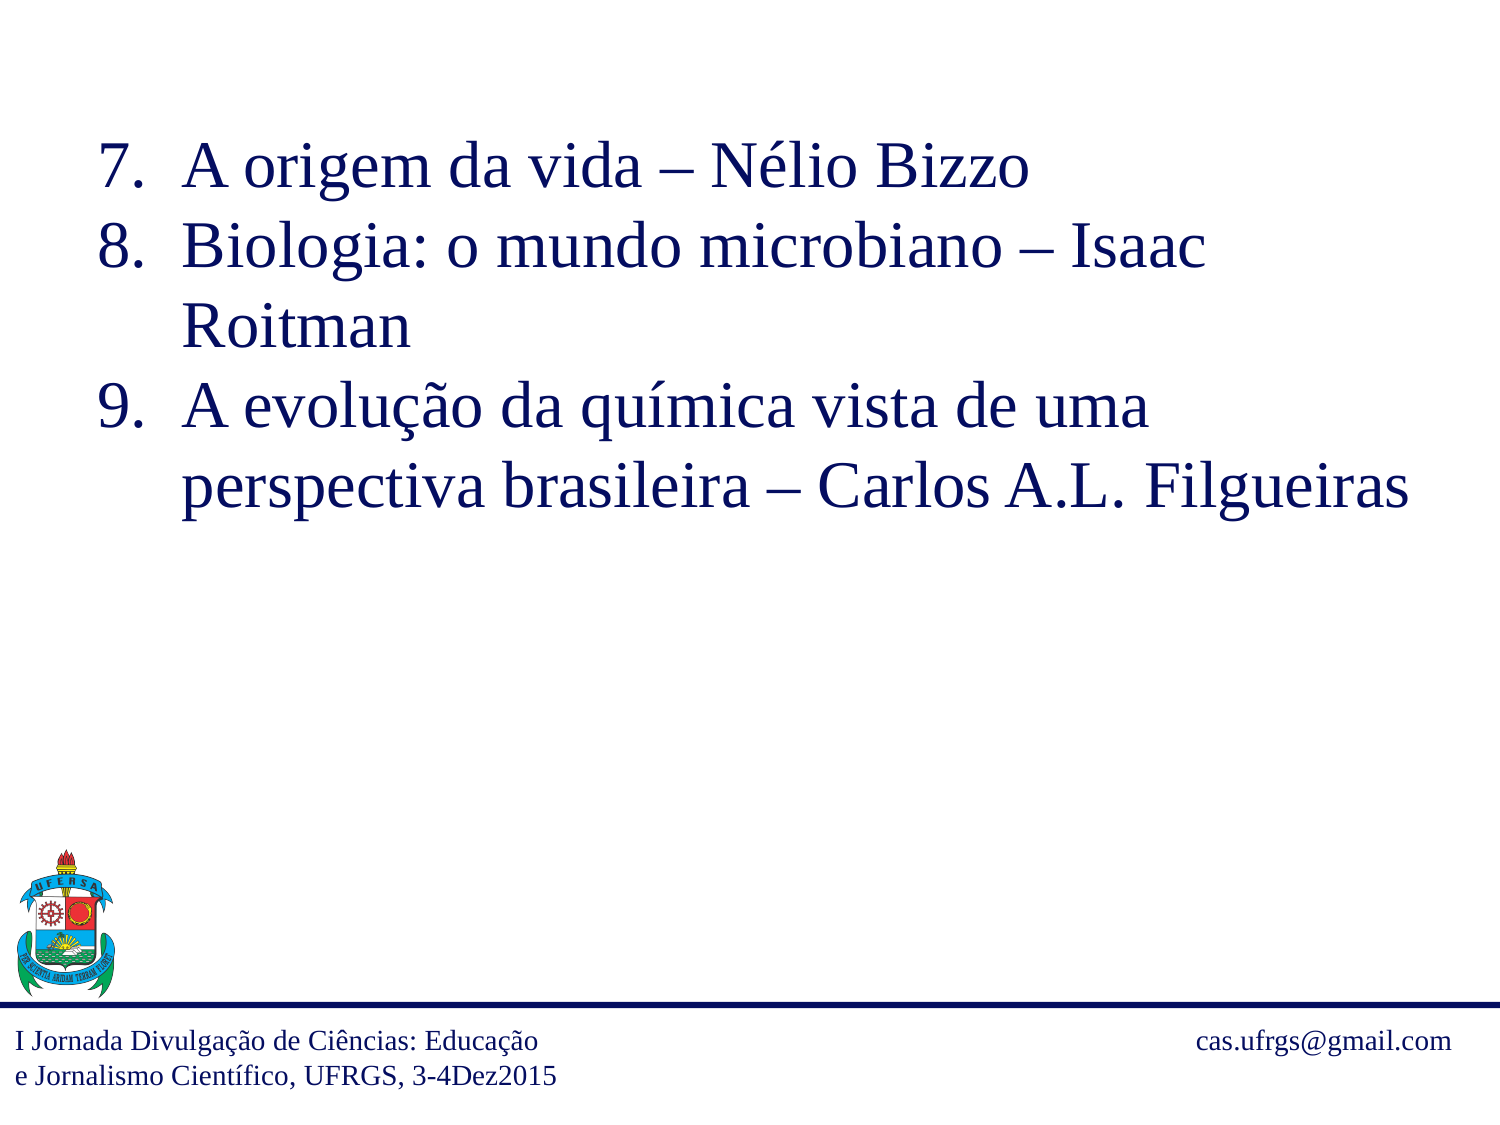

A origem da vida – Nélio Bizzo
Biologia: o mundo microbiano – Isaac Roitman
A evolução da química vista de uma perspectiva brasileira – Carlos A.L. Filgueiras